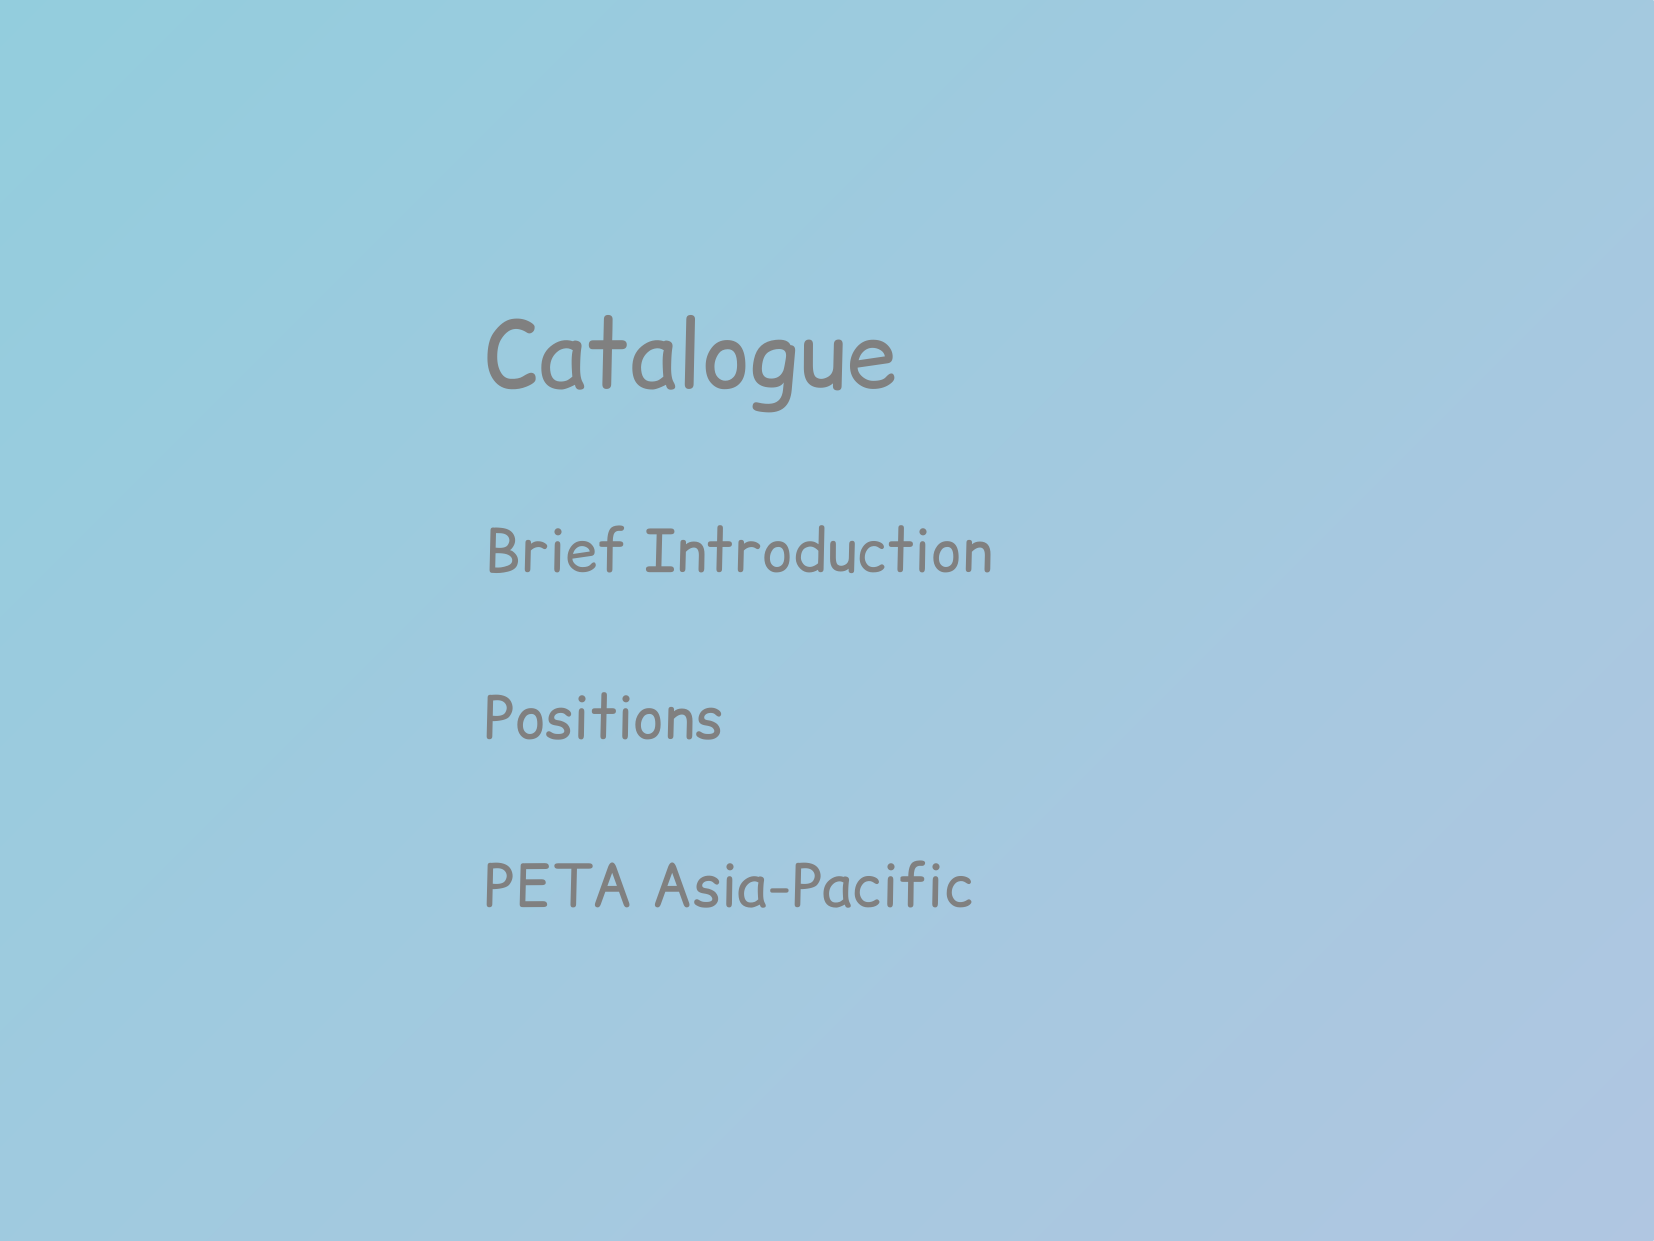

# Catalogue
Brief Introduction

Positions

PETA Asia-Pacific